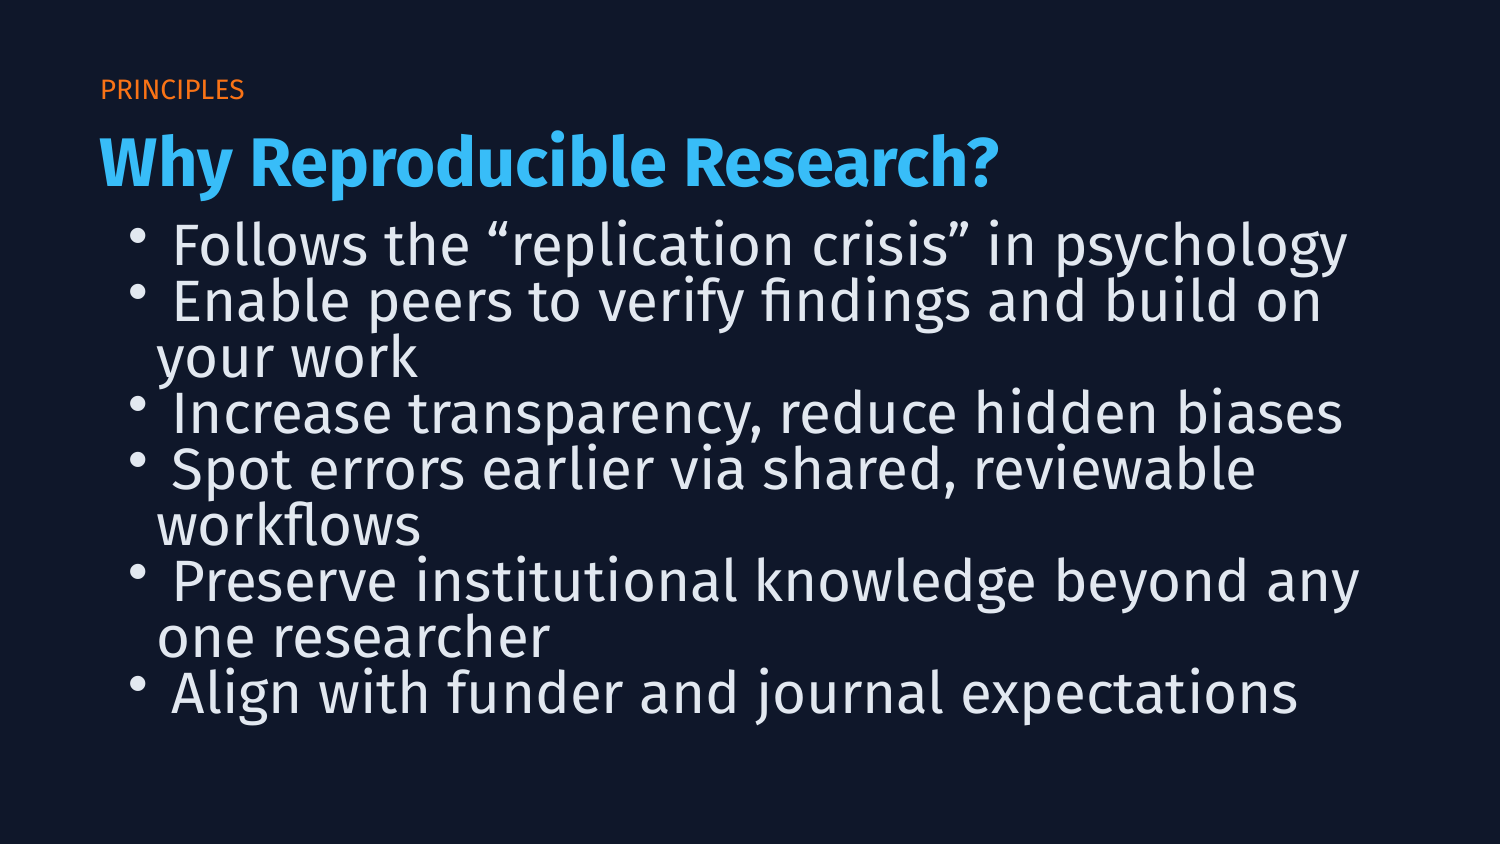

PRINCIPLES
Why Reproducible Research?
 Follows the “replication crisis” in psychology
 Enable peers to verify findings and build on your work
 Increase transparency, reduce hidden biases
 Spot errors earlier via shared, reviewable workflows
 Preserve institutional knowledge beyond any one researcher
 Align with funder and journal expectations